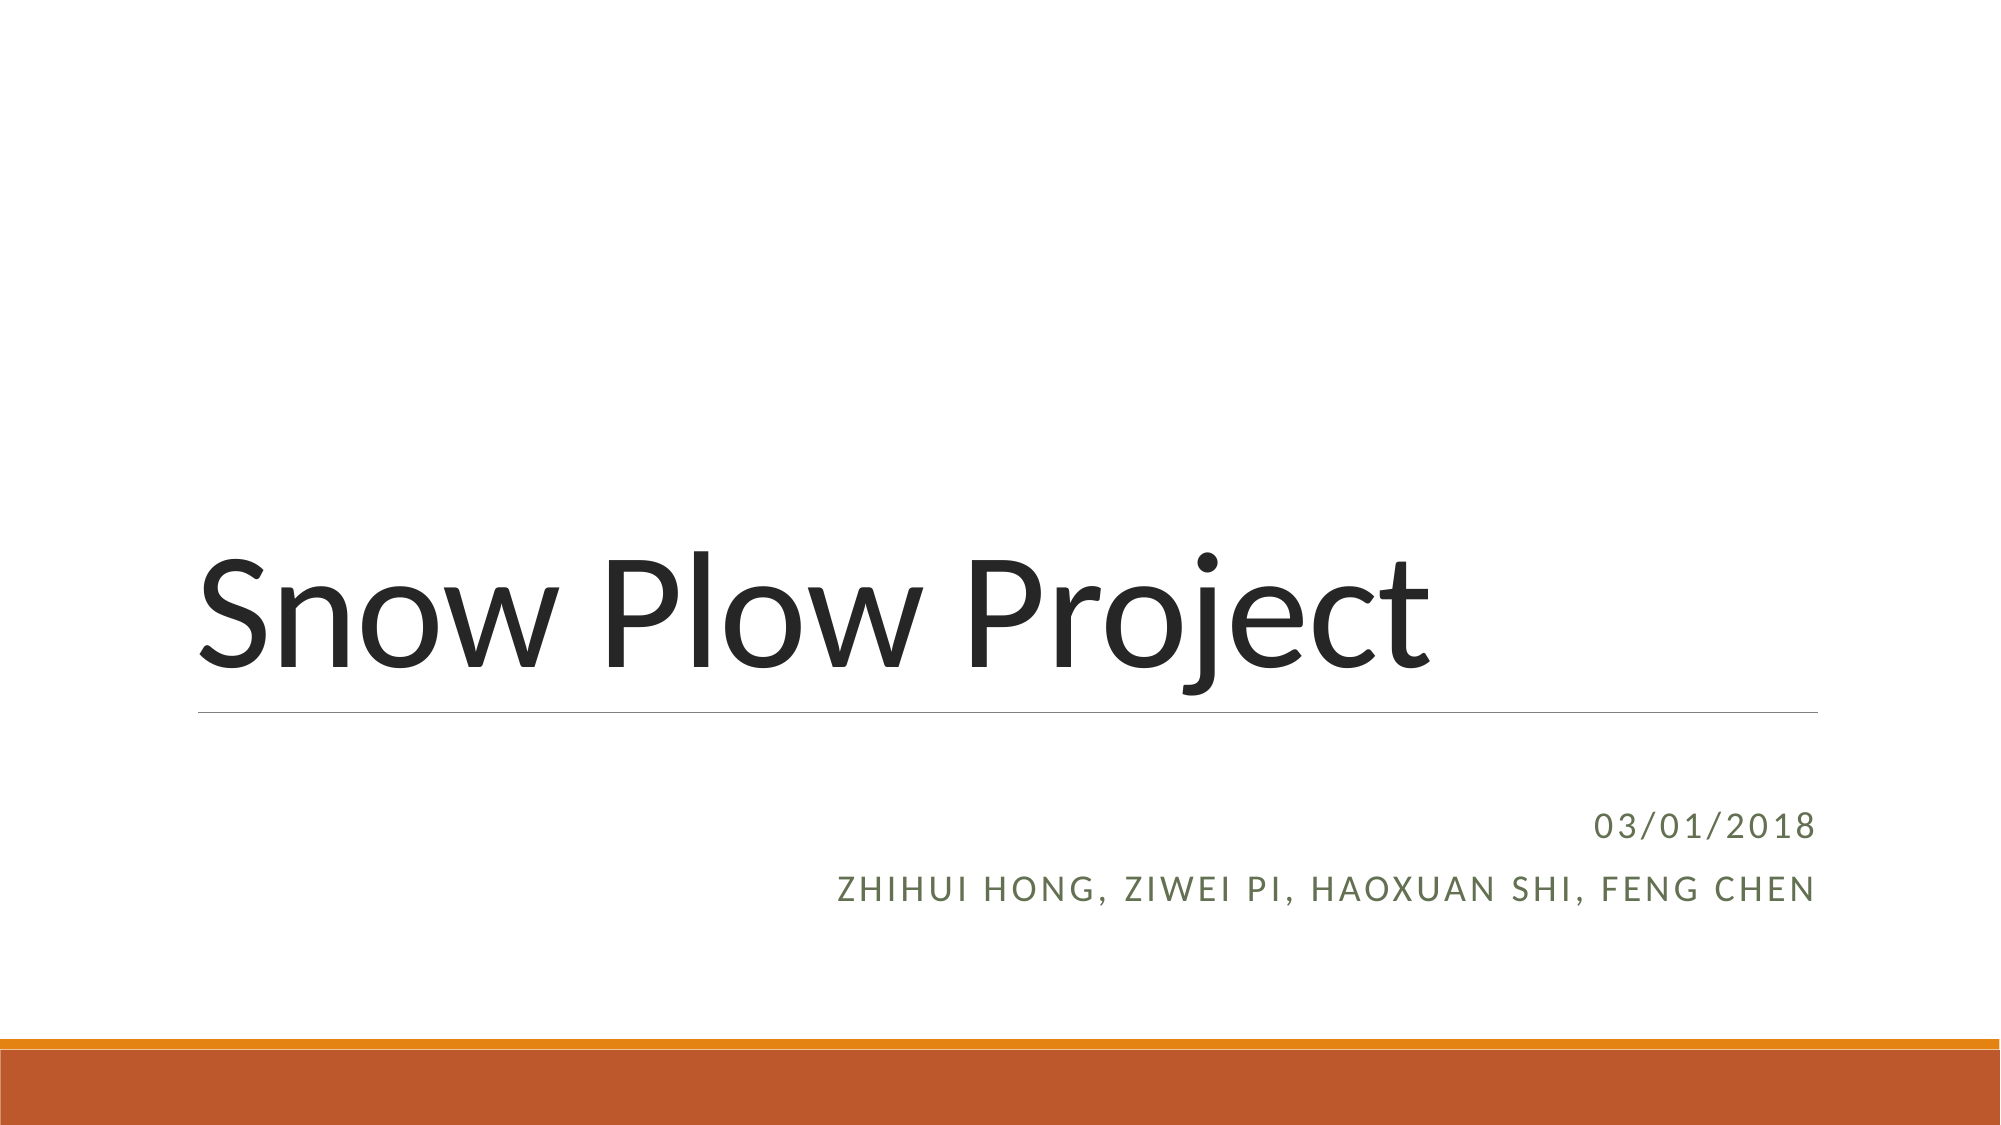

# Snow Plow Project

03/01/2018
Zhihui Hong, Ziwei Pi, Haoxuan Shi, Feng Chen